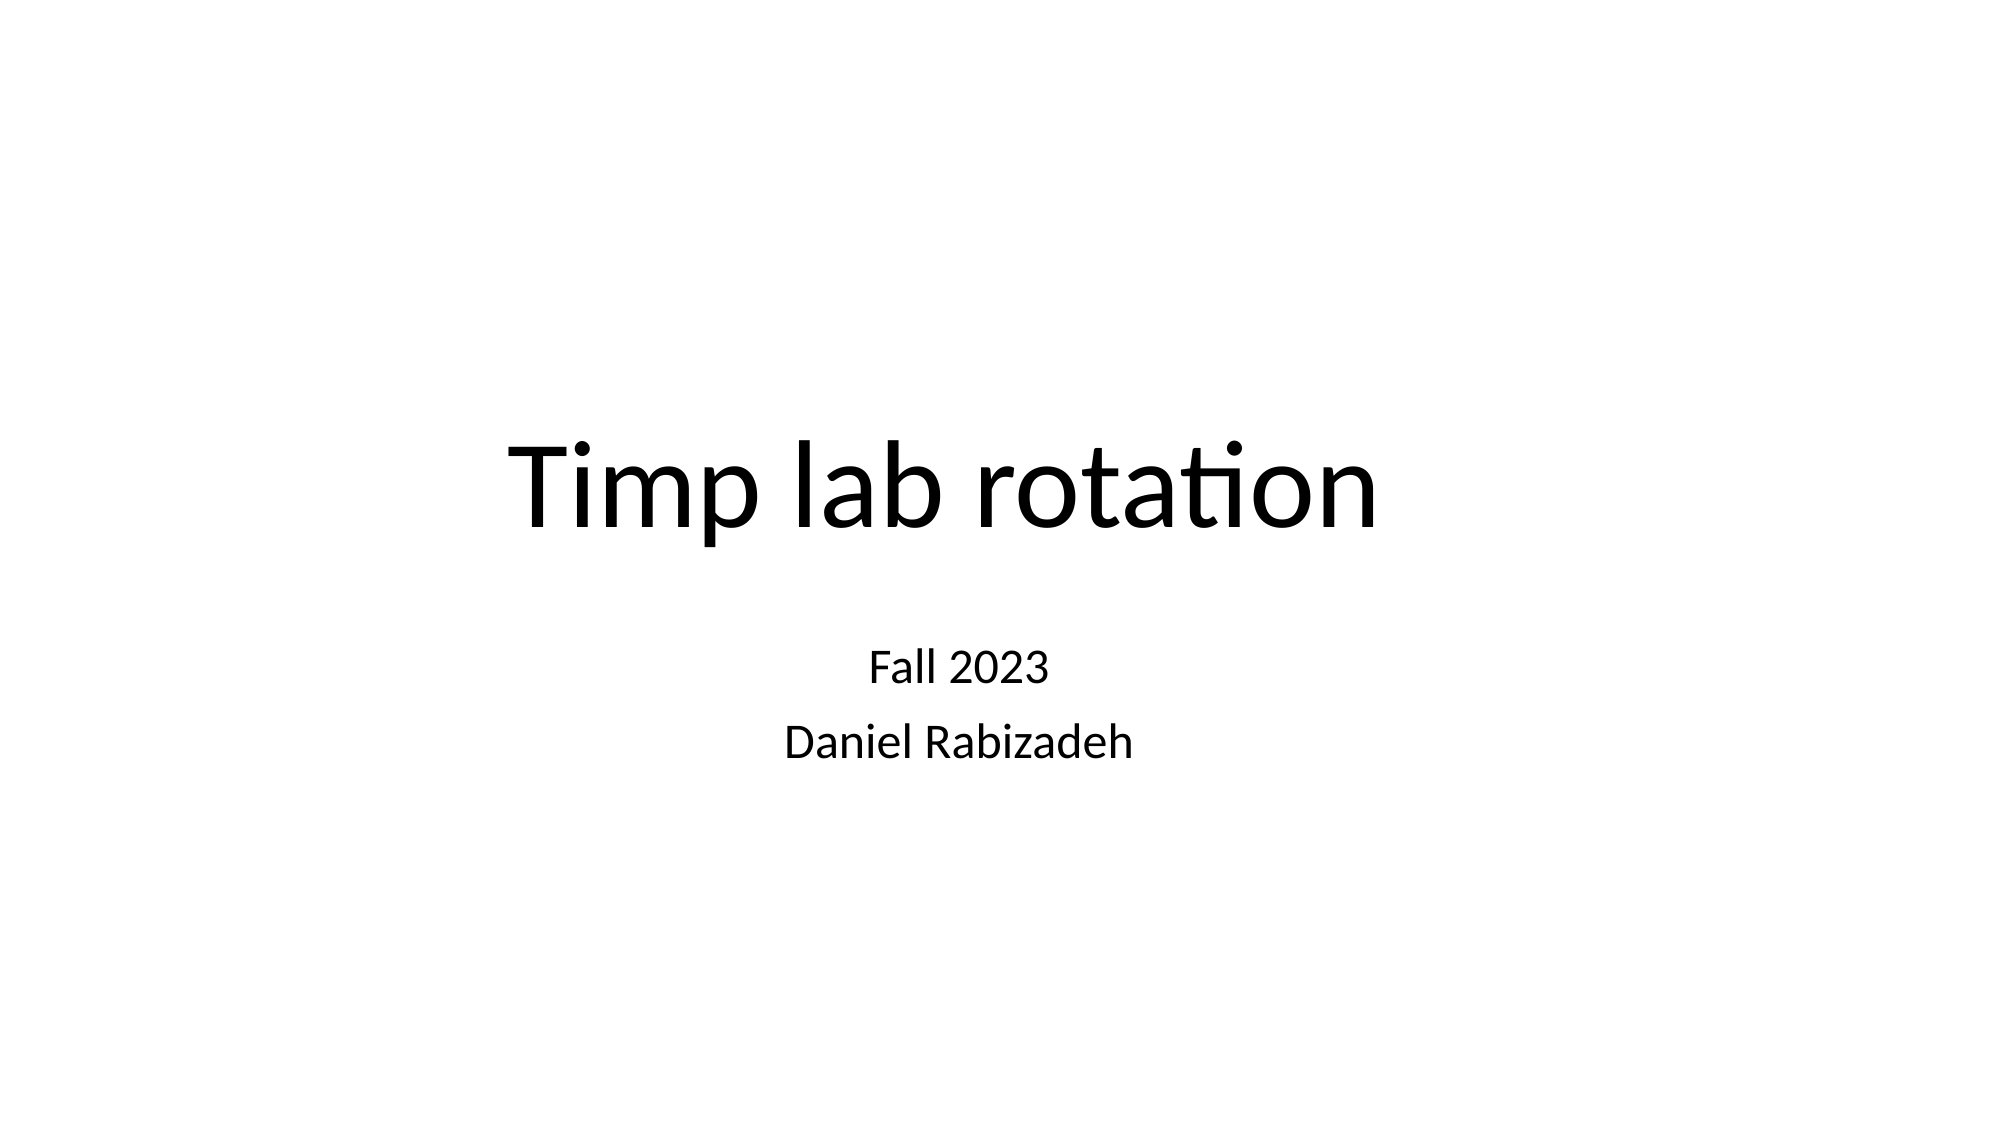

# Timp lab rotation
Fall 2023
Daniel Rabizadeh